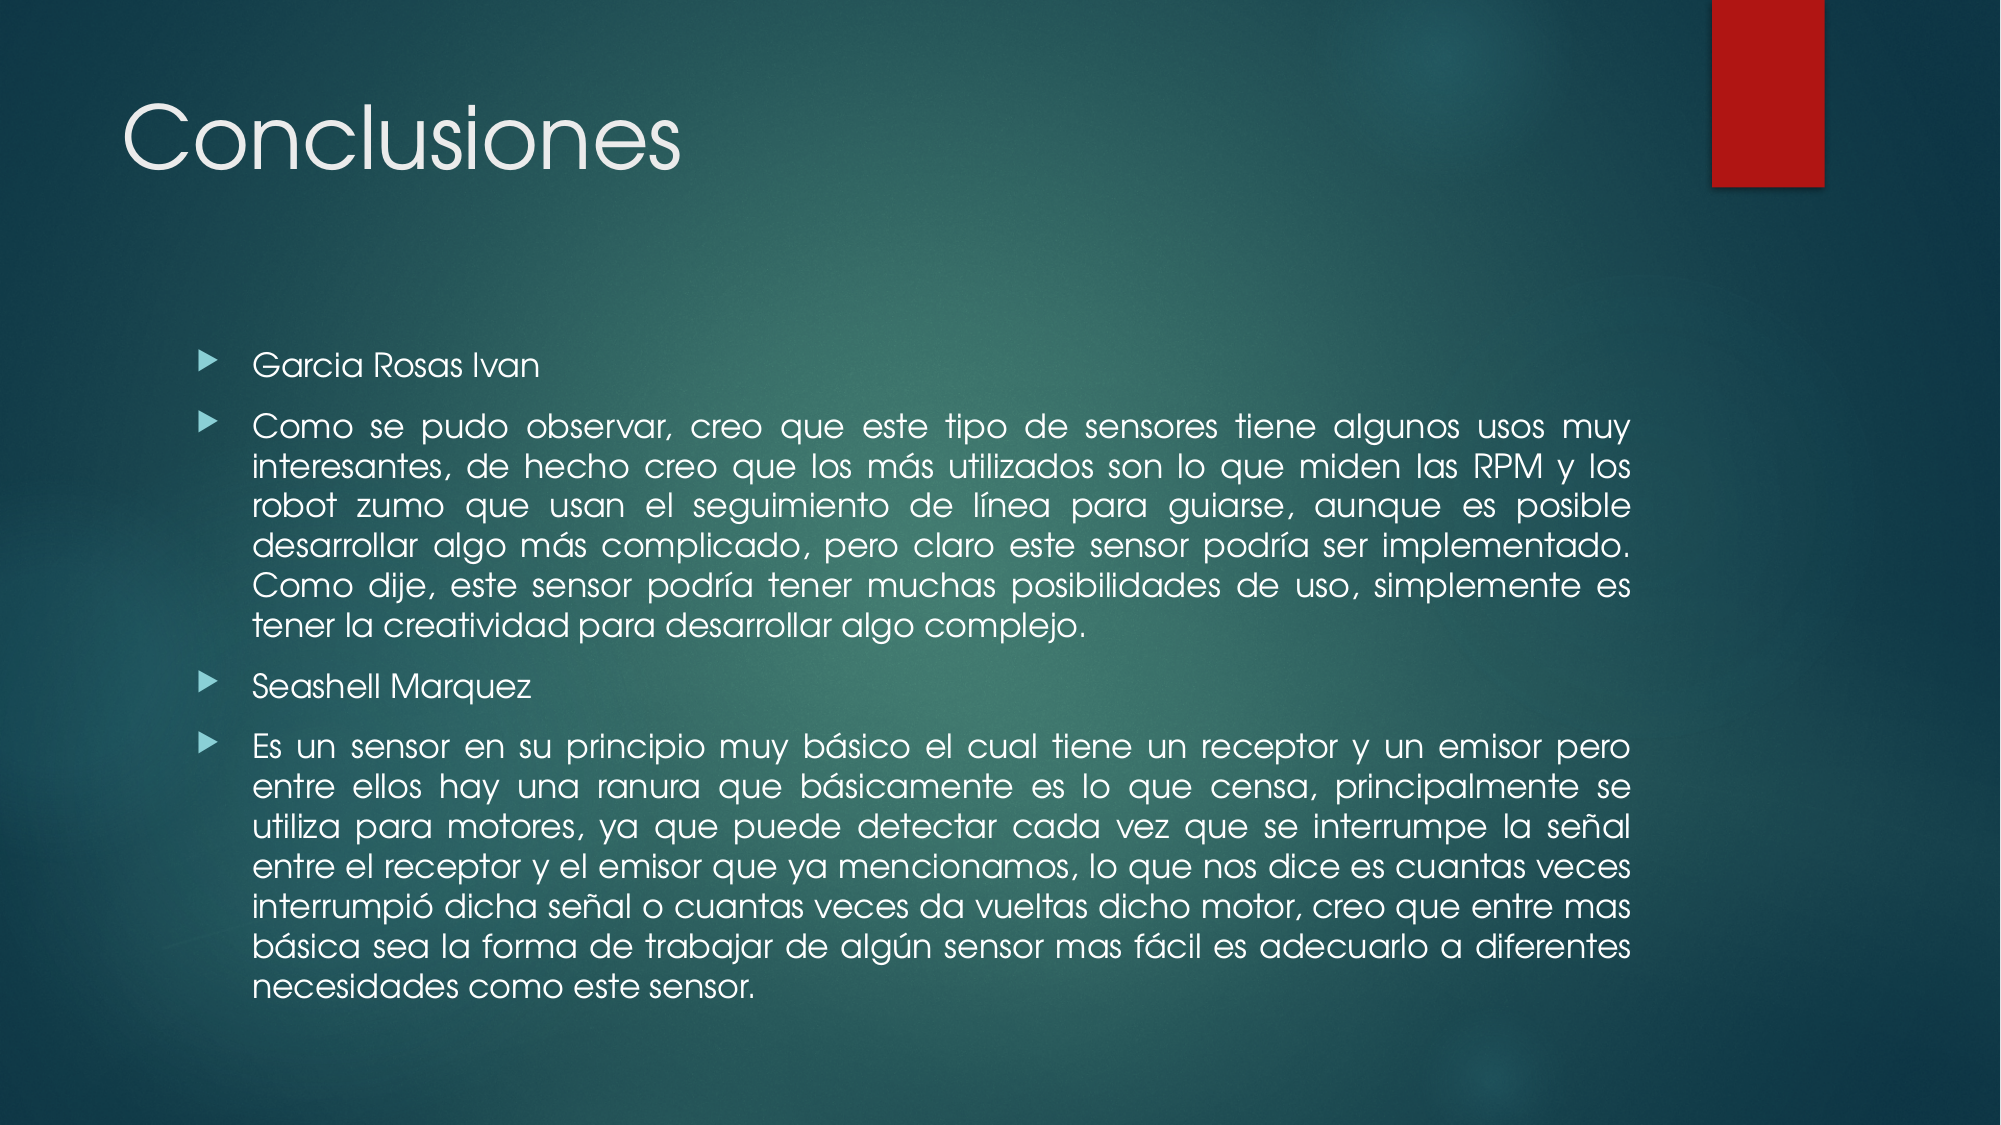

# Conclusiones
Garcia Rosas Ivan
Como se pudo observar, creo que este tipo de sensores tiene algunos usos muy interesantes, de hecho creo que los más utilizados son lo que miden las RPM y los robot zumo que usan el seguimiento de línea para guiarse, aunque es posible desarrollar algo más complicado, pero claro este sensor podría ser implementado. Como dije, este sensor podría tener muchas posibilidades de uso, simplemente es tener la creatividad para desarrollar algo complejo.
Seashell Marquez
Es un sensor en su principio muy básico el cual tiene un receptor y un emisor pero entre ellos hay una ranura que básicamente es lo que censa, principalmente se utiliza para motores, ya que puede detectar cada vez que se interrumpe la señal entre el receptor y el emisor que ya mencionamos, lo que nos dice es cuantas veces interrumpió dicha señal o cuantas veces da vueltas dicho motor, creo que entre mas básica sea la forma de trabajar de algún sensor mas fácil es adecuarlo a diferentes necesidades como este sensor.